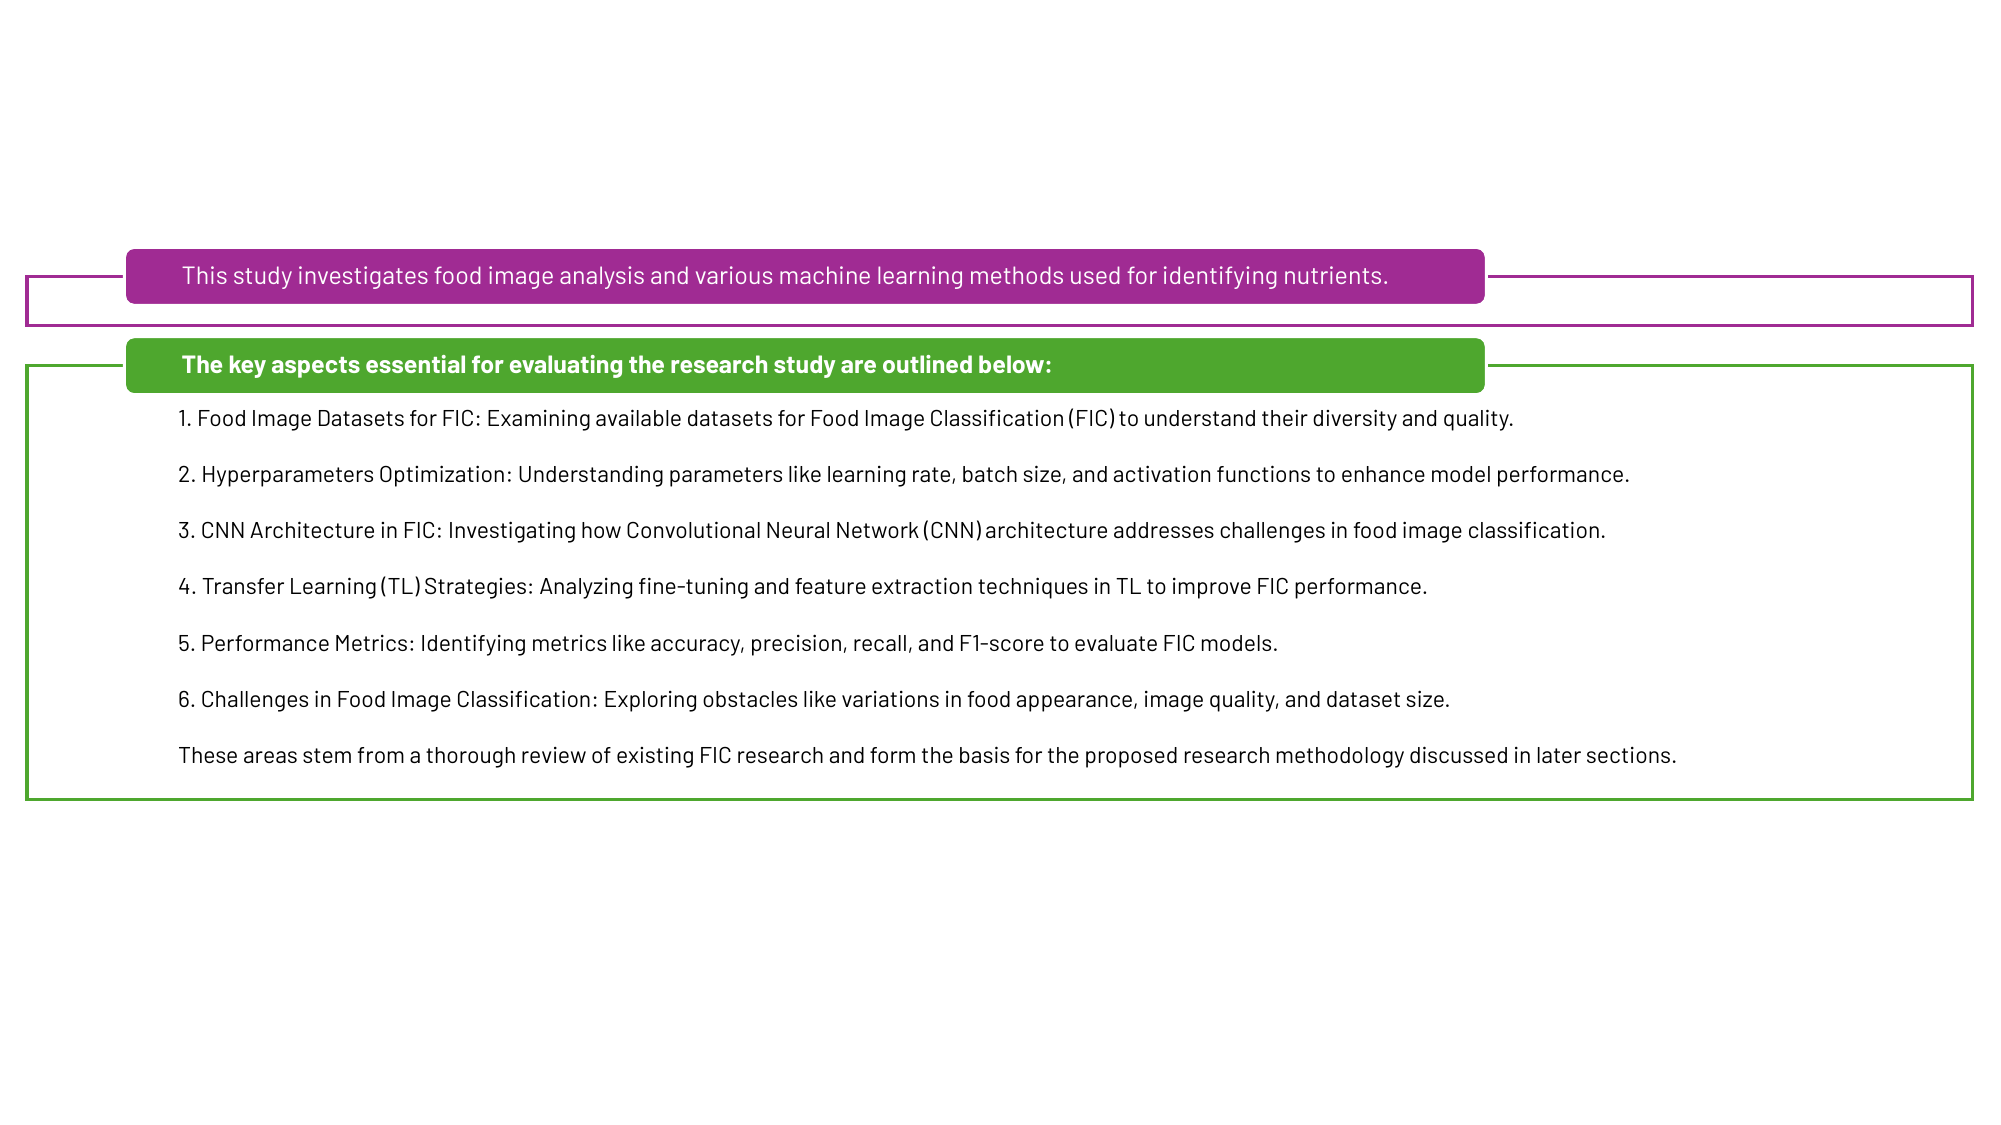

# Proposed investigations
This study investigates food image analysis and various machine learning methods used for identifying nutrients.
1. Food Image Datasets for FIC: Examining available datasets for Food Image Classification (FIC) to understand their diversity and quality.

2. Hyperparameters Optimization: Understanding parameters like learning rate, batch size, and activation functions to enhance model performance.

3. CNN Architecture in FIC: Investigating how Convolutional Neural Network (CNN) architecture addresses challenges in food image classification.

4. Transfer Learning (TL) Strategies: Analyzing fine-tuning and feature extraction techniques in TL to improve FIC performance.

5. Performance Metrics: Identifying metrics like accuracy, precision, recall, and F1-score to evaluate FIC models.

6. Challenges in Food Image Classification: Exploring obstacles like variations in food appearance, image quality, and dataset size.

These areas stem from a thorough review of existing FIC research and form the basis for the proposed research methodology discussed in later sections.
The key aspects essential for evaluating the research study are outlined below: